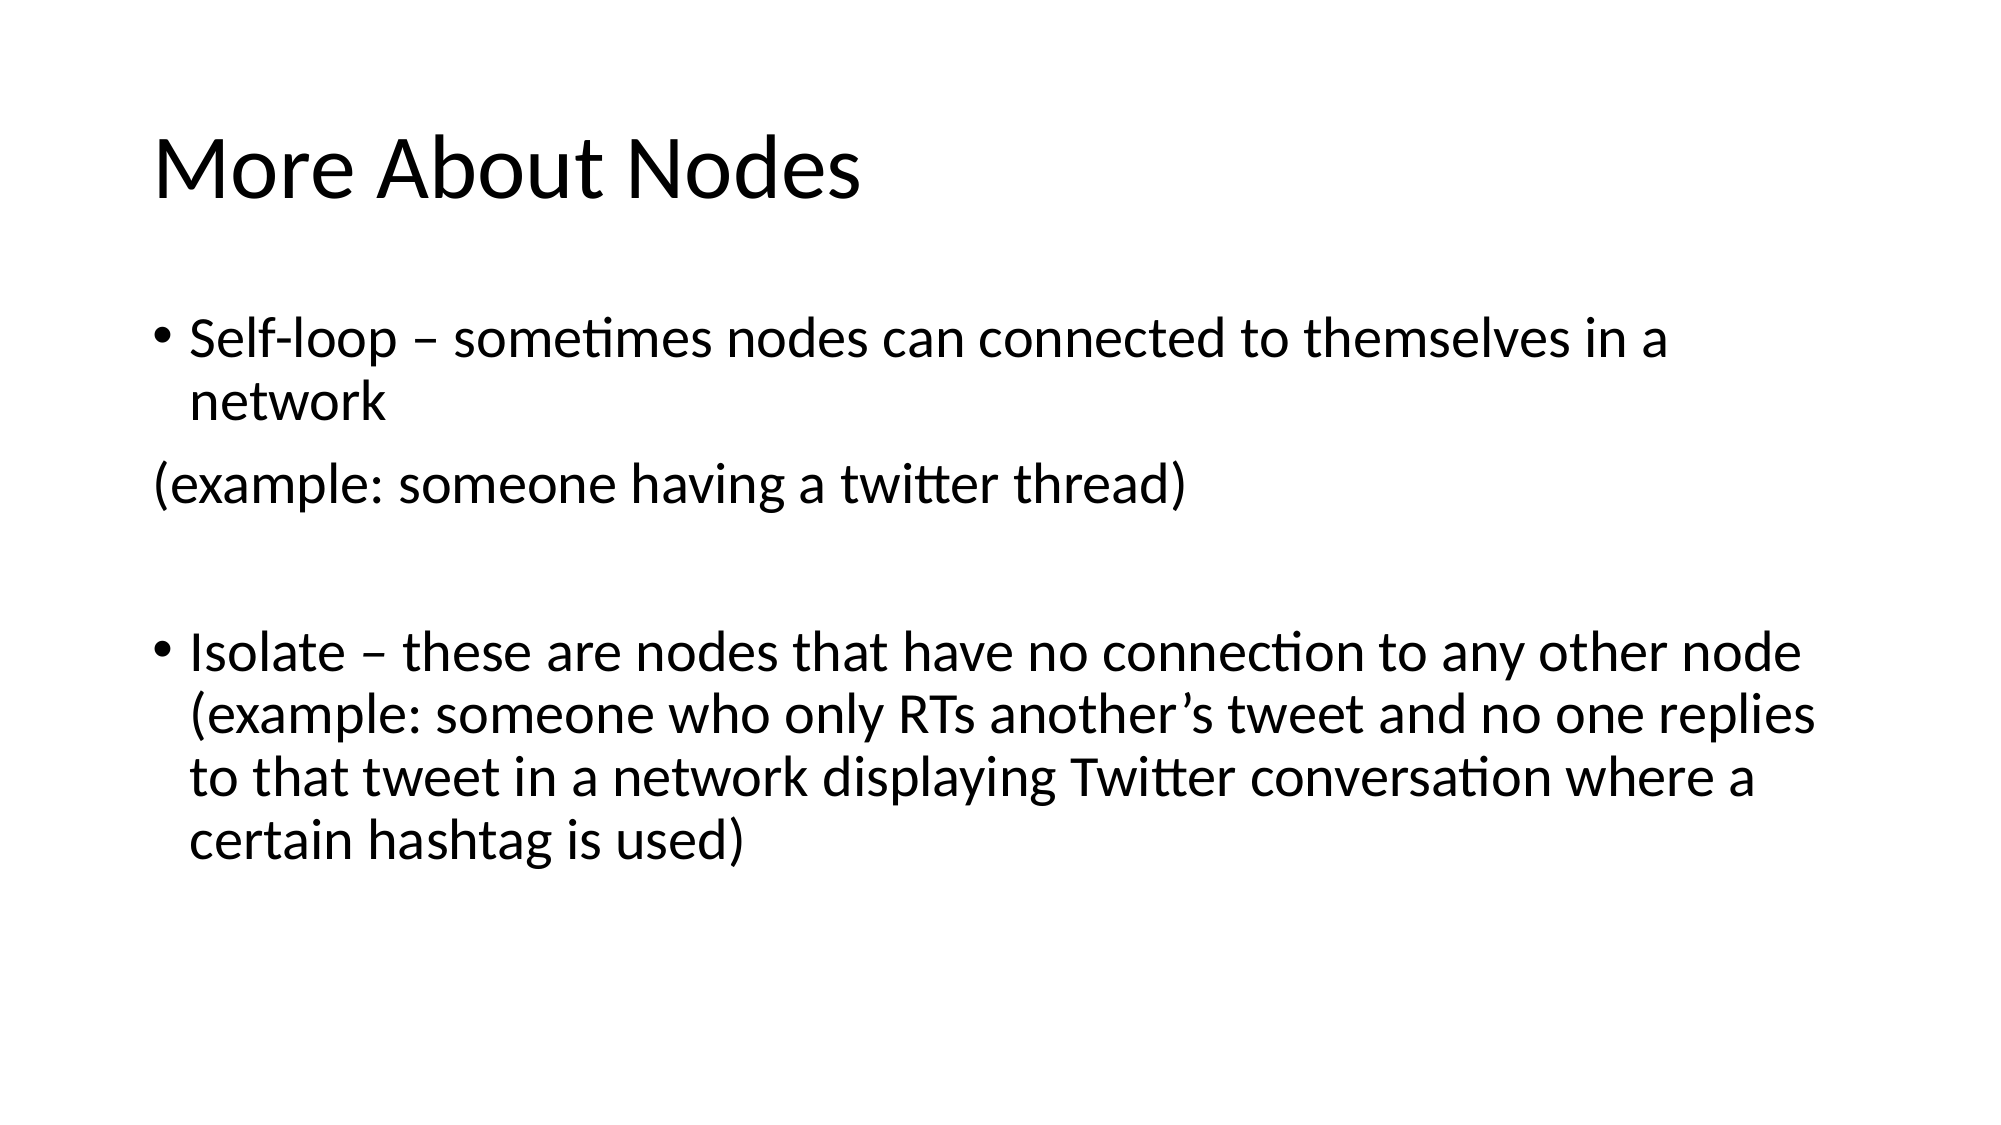

# More About Nodes
Self-loop – sometimes nodes can connected to themselves in a network
(example: someone having a twitter thread)

Isolate – these are nodes that have no connection to any other node (example: someone who only RTs another’s tweet and no one replies to that tweet in a network displaying Twitter conversation where a certain hashtag is used)